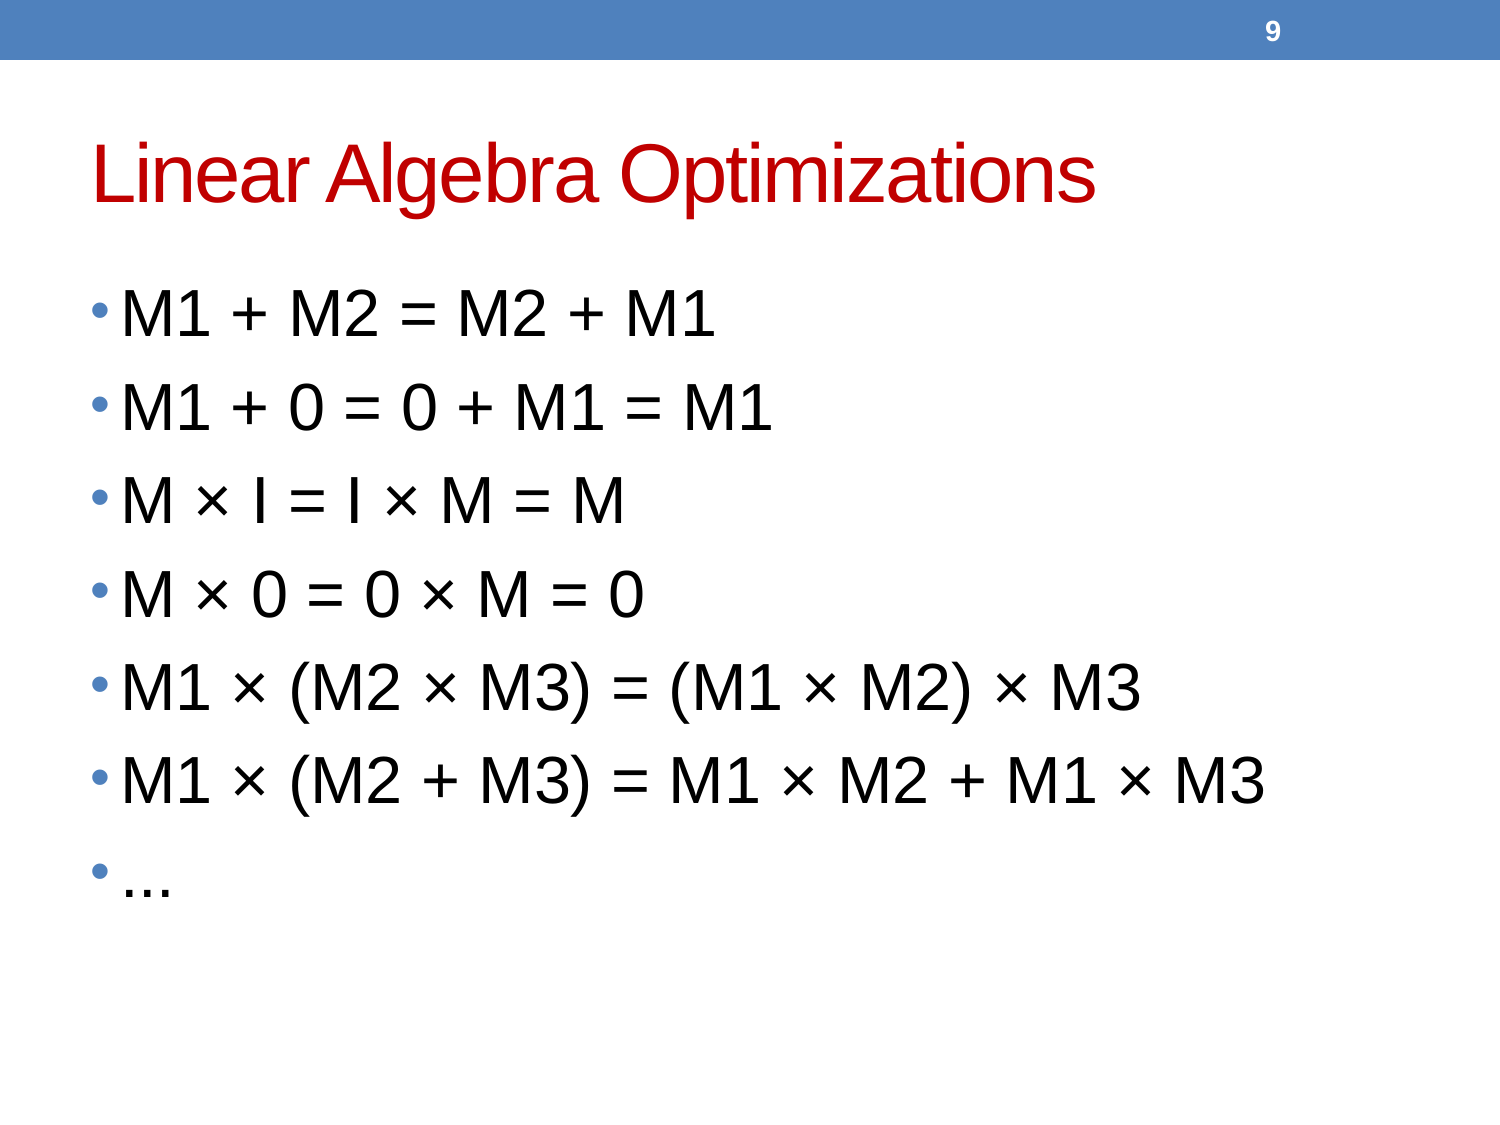

9
# Linear Algebra Optimizations
M1 + M2 = M2 + M1
M1 + 0 = 0 + M1 = M1
M × I = I × M = M
M × 0 = 0 × M = 0
M1 × (M2 × M3) = (M1 × M2) × M3
M1 × (M2 + M3) = M1 × M2 + M1 × M3
...